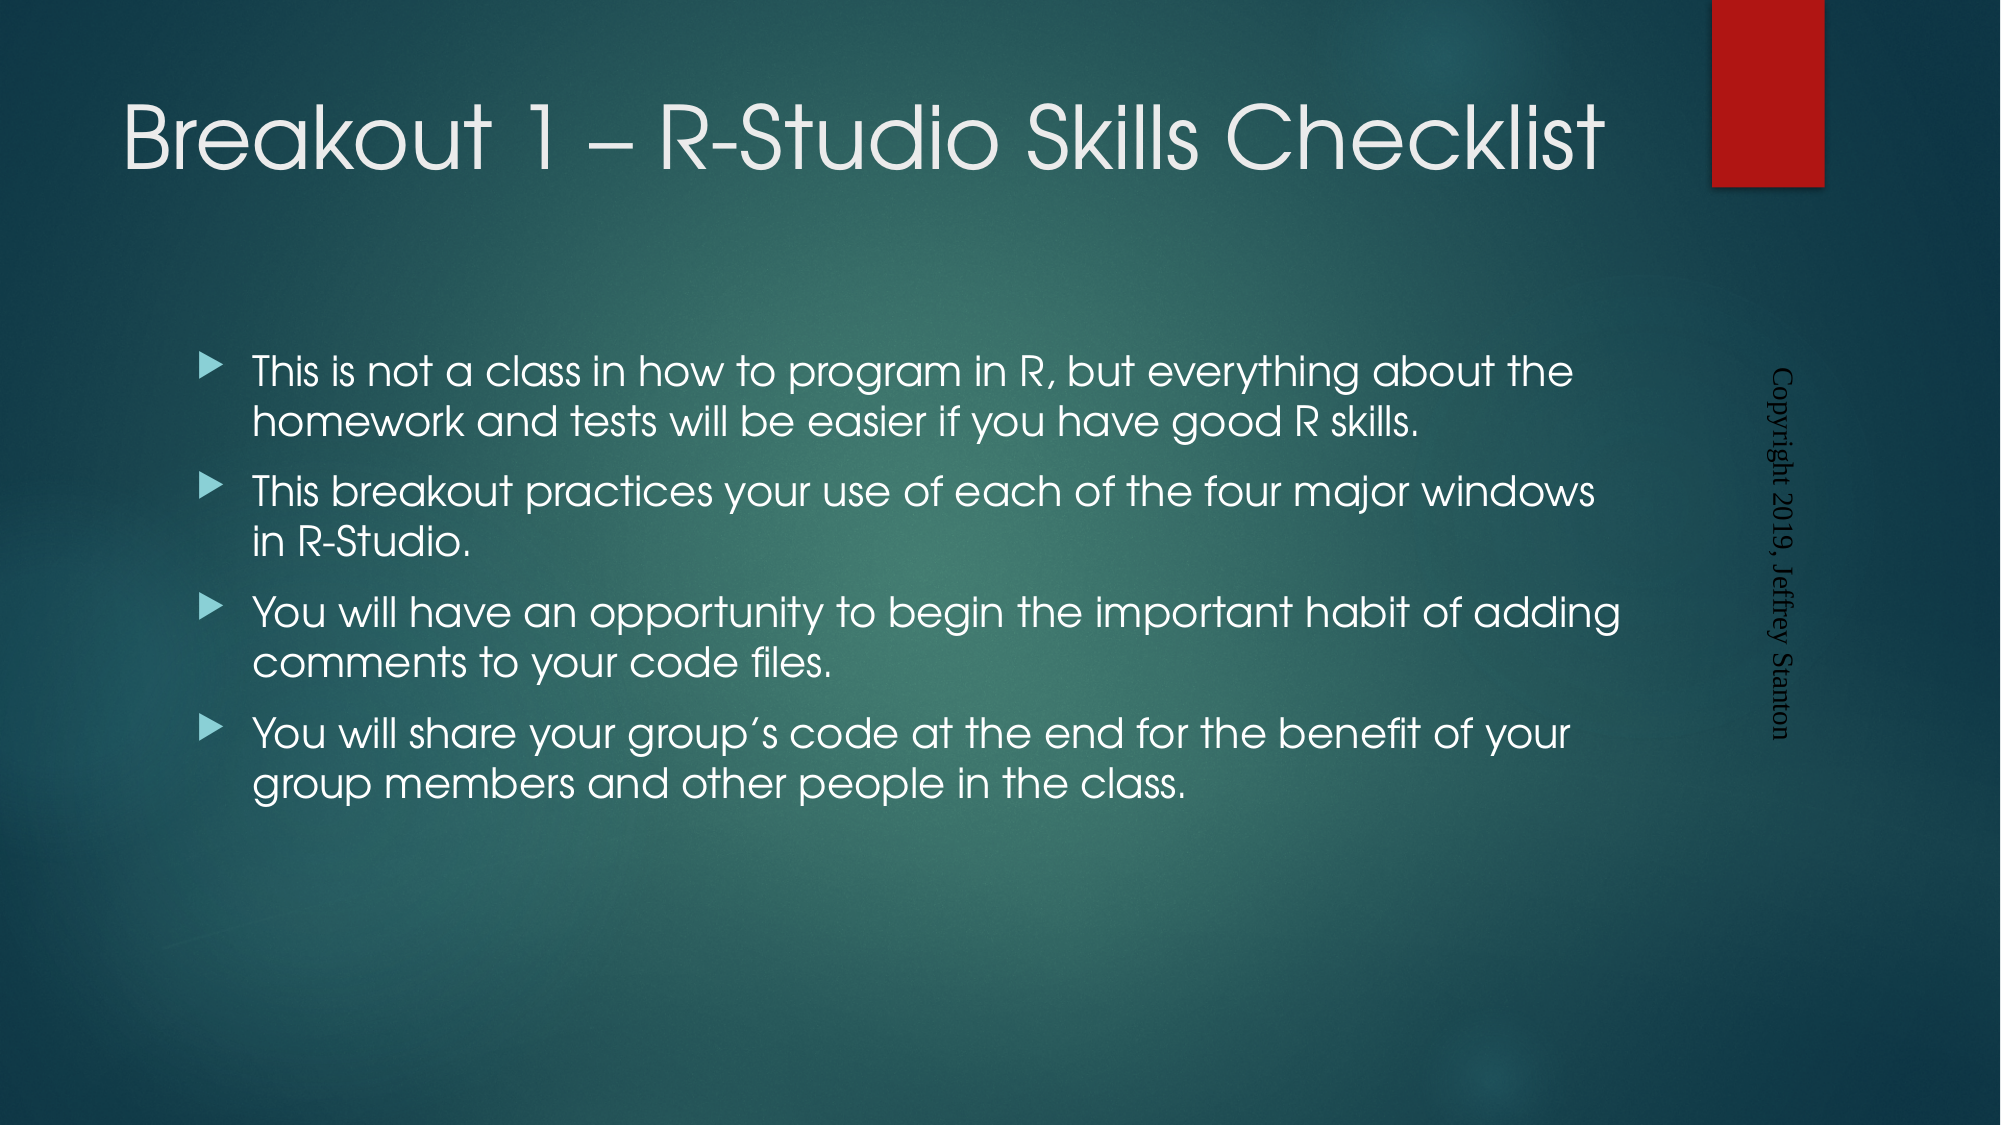

# Breakout 1 – R-Studio Skills Checklist
This is not a class in how to program in R, but everything about the homework and tests will be easier if you have good R skills.
This breakout practices your use of each of the four major windows in R-Studio.
You will have an opportunity to begin the important habit of adding comments to your code files.
You will share your group’s code at the end for the benefit of your group members and other people in the class.
Copyright 2019, Jeffrey Stanton